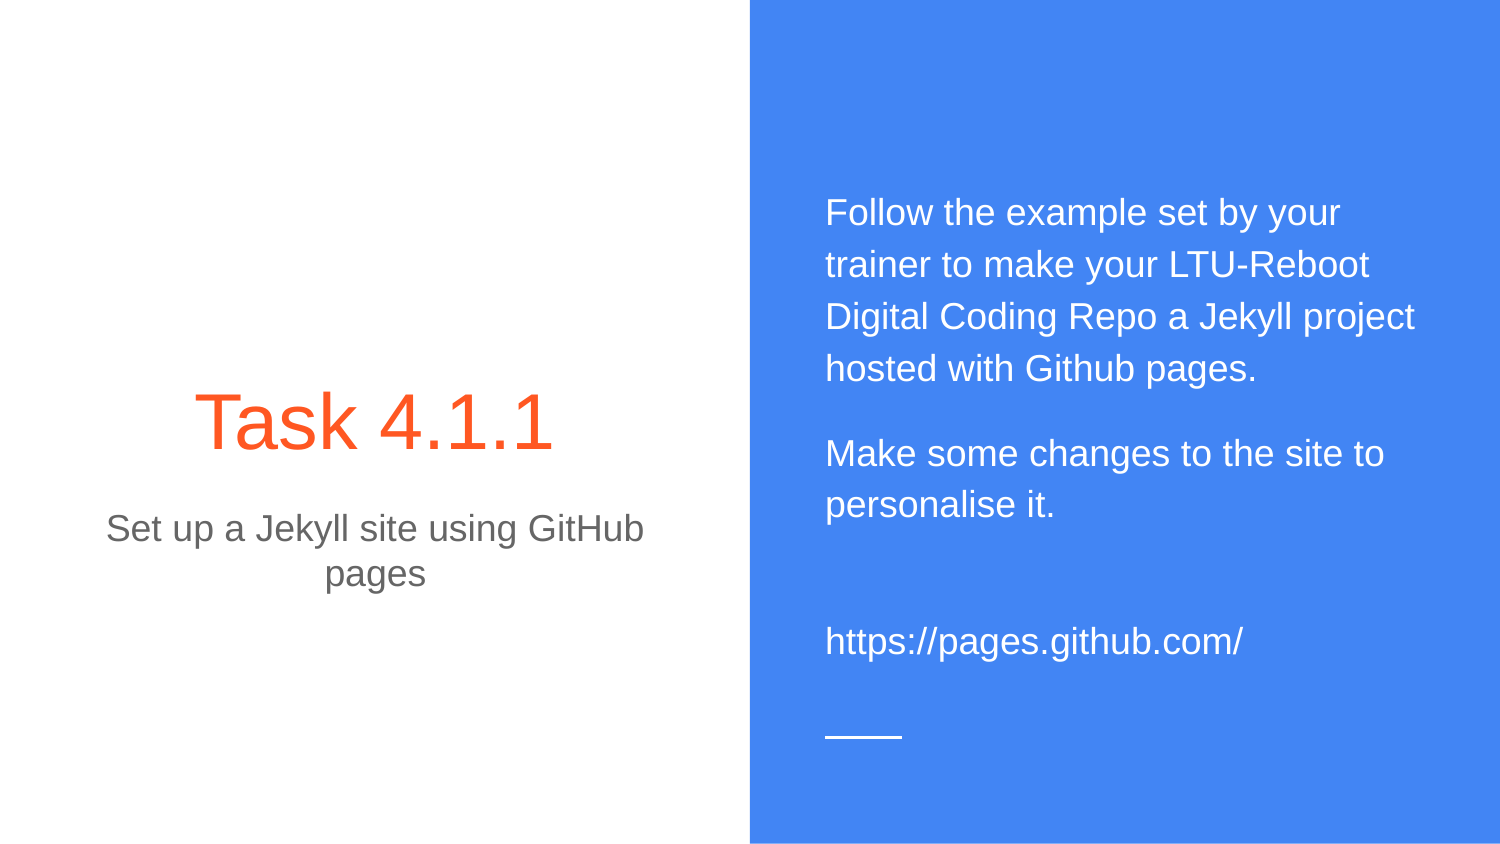

Follow the example set by your trainer to make your LTU-Reboot Digital Coding Repo a Jekyll project hosted with Github pages.
Make some changes to the site to personalise it.
https://pages.github.com/
# Task 4.1.1
Set up a Jekyll site using GitHub pages